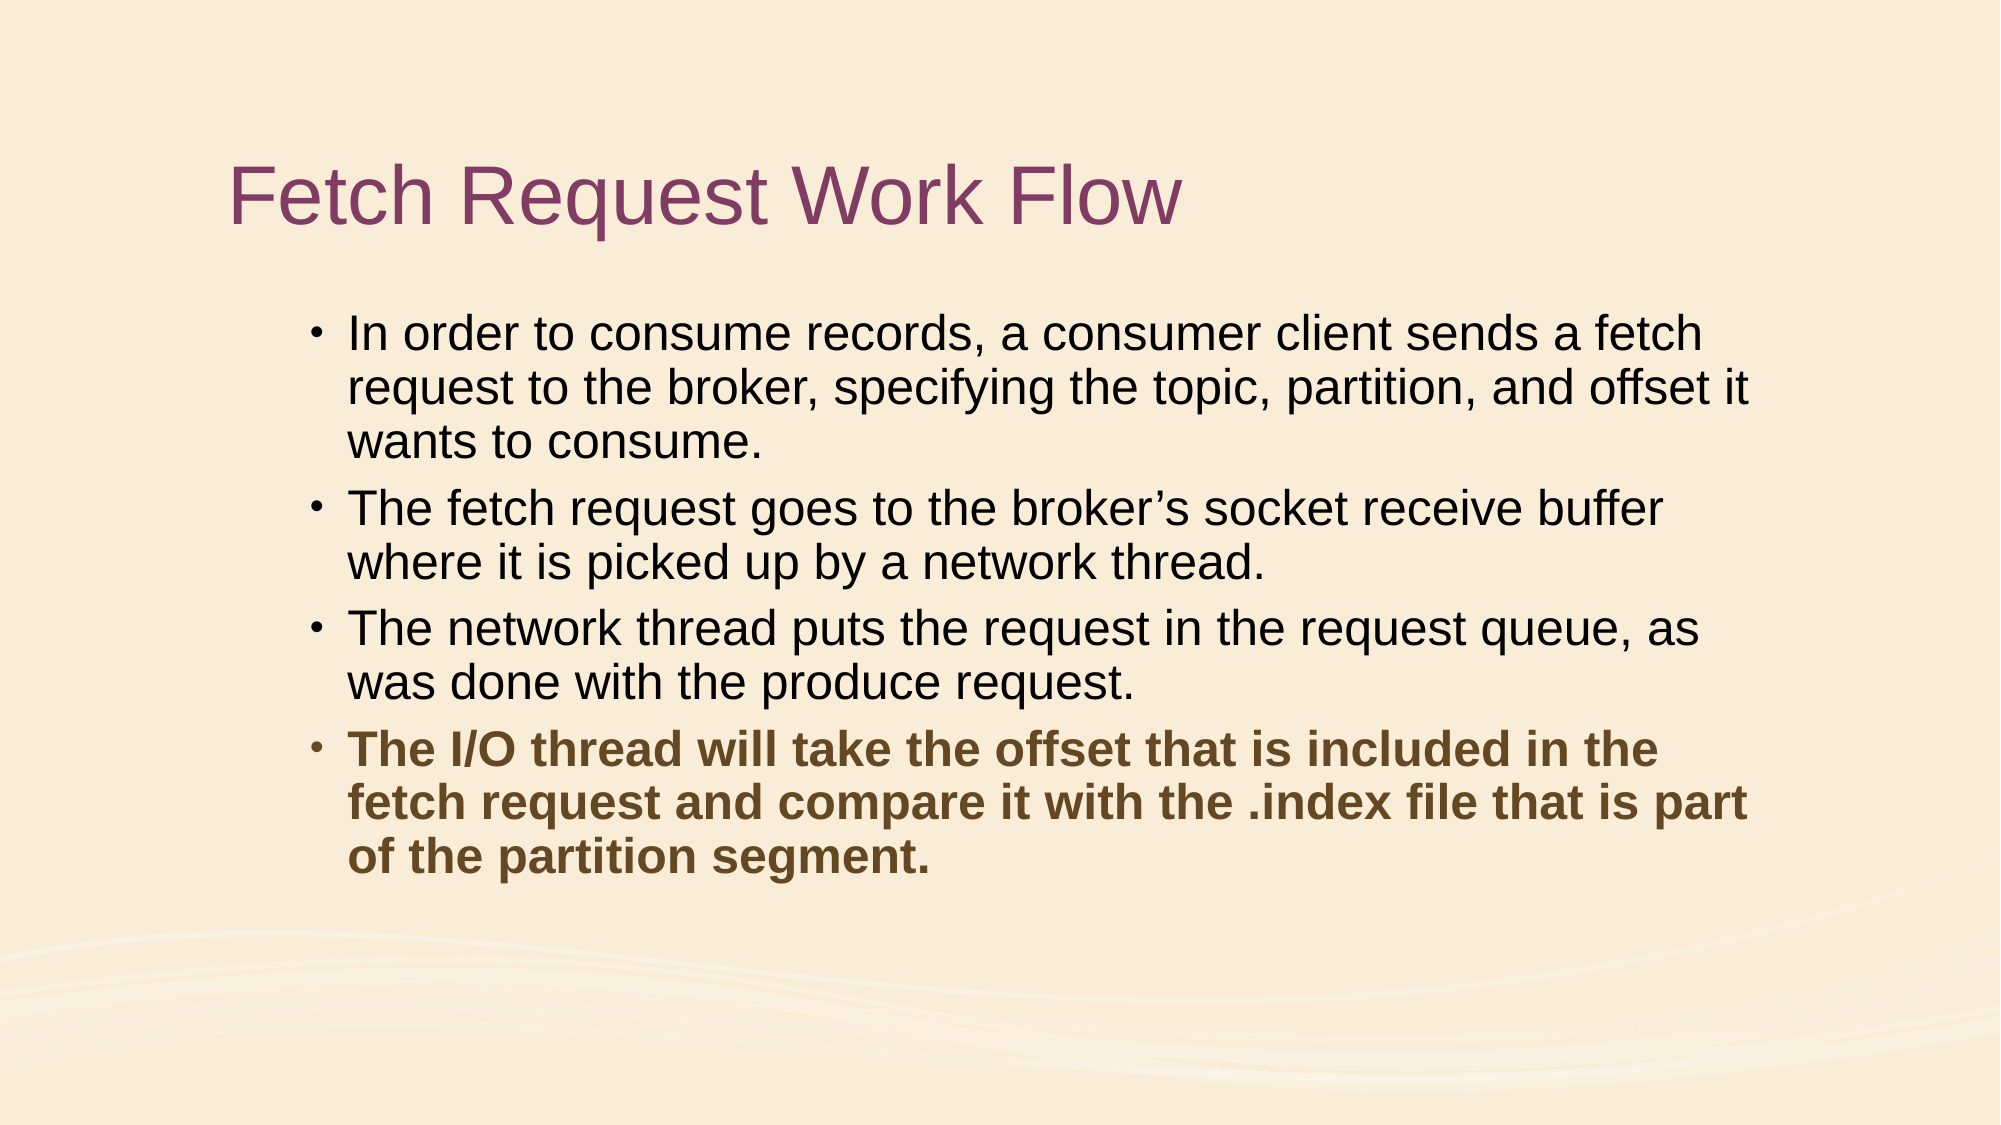

# Fetch Request Work Flow
In order to consume records, a consumer client sends a fetch request to the broker, specifying the topic, partition, and offset it wants to consume.
The fetch request goes to the broker’s socket receive buffer where it is picked up by a network thread.
The network thread puts the request in the request queue, as was done with the produce request.
The I/O thread will take the offset that is included in the fetch request and compare it with the .index file that is part of the partition segment.